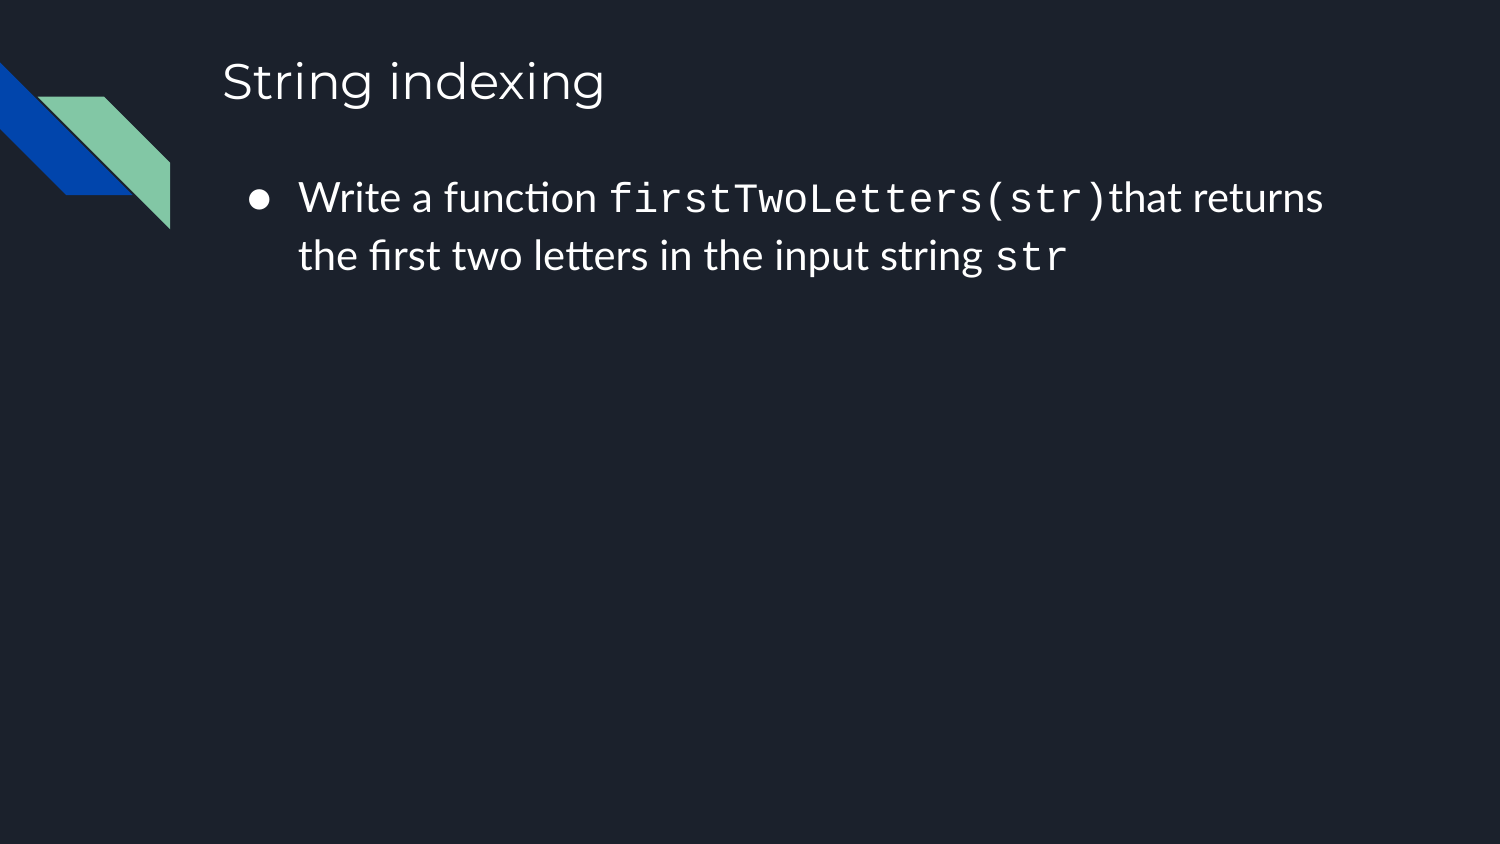

# String indexing
Write a function firstTwoLetters(str)that returns the first two letters in the input string str